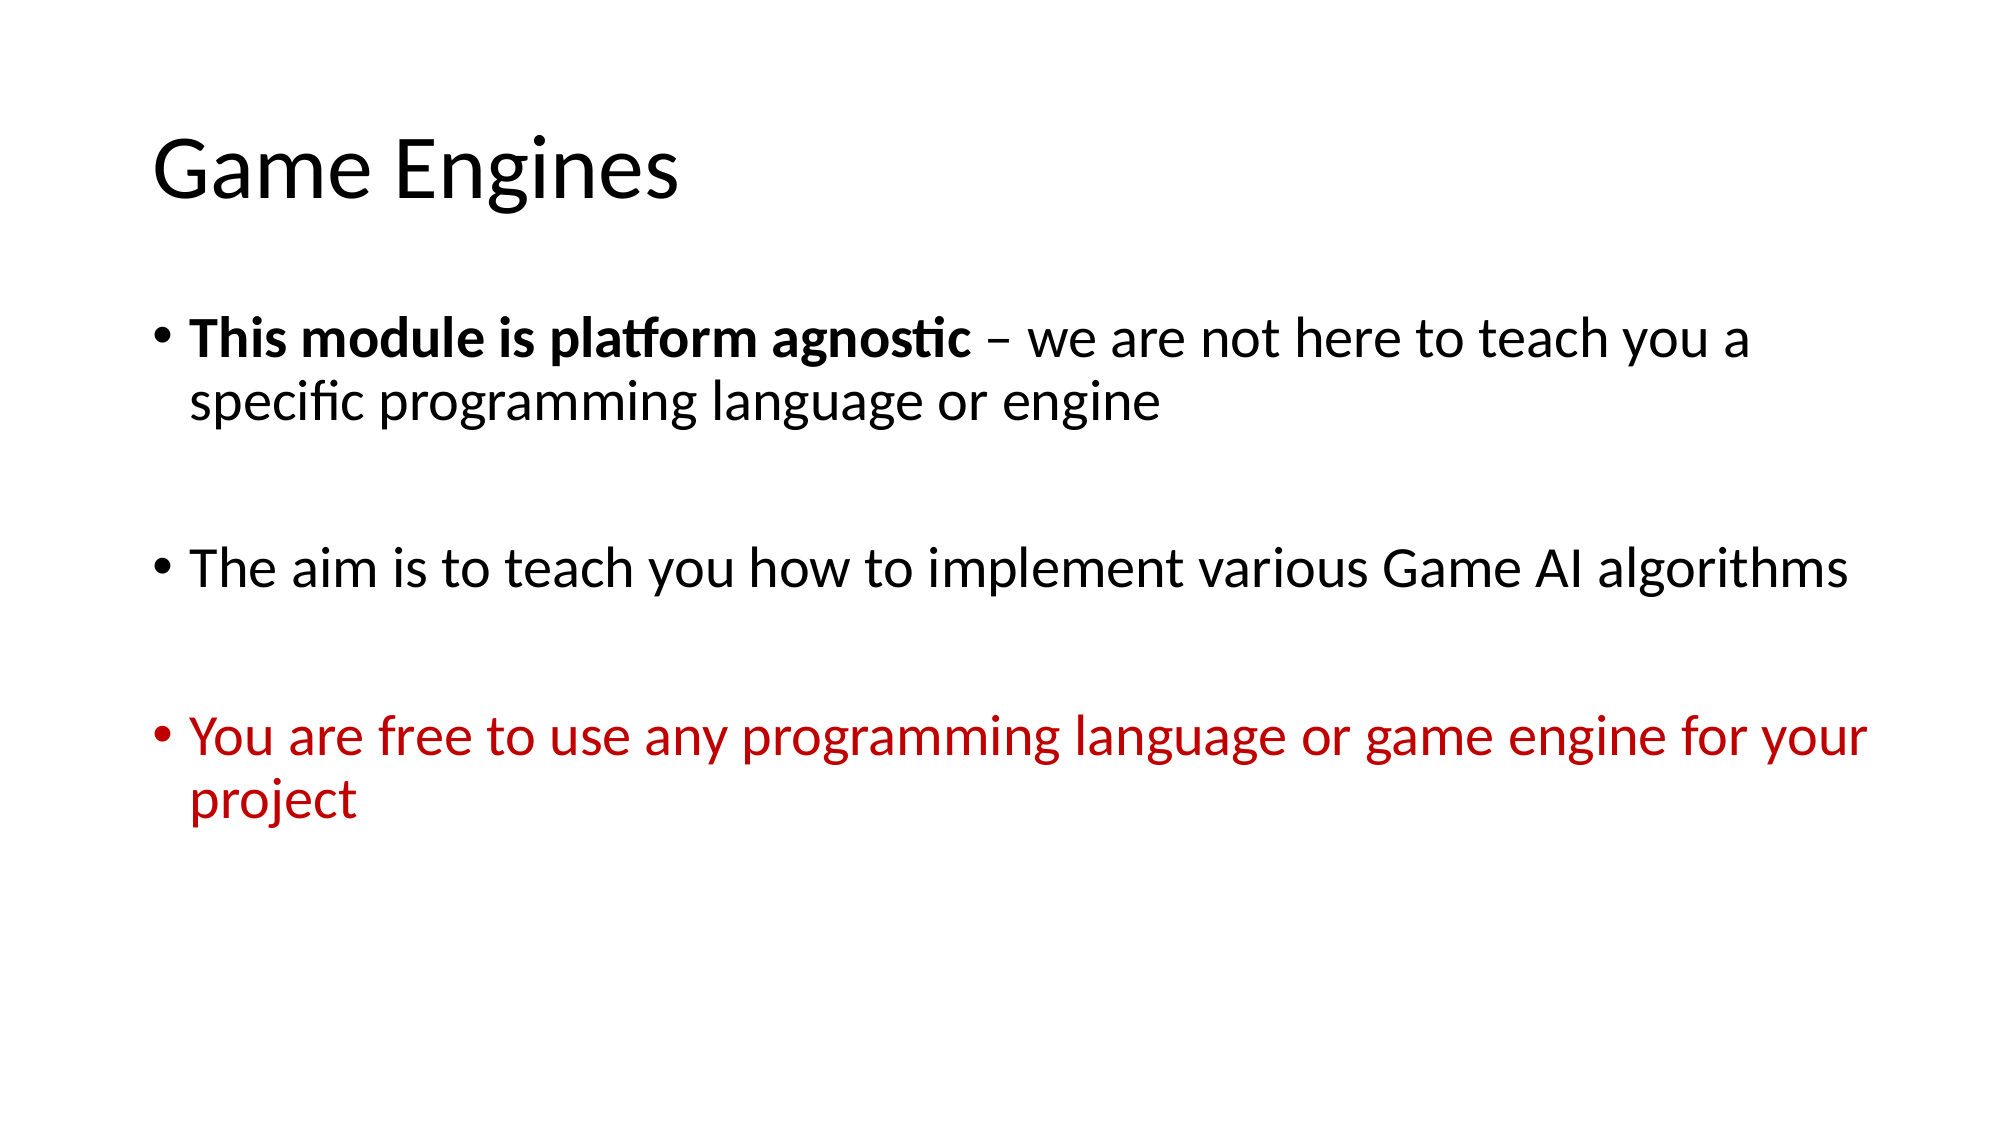

# Game Engines
This module is platform agnostic – we are not here to teach you a specific programming language or engine

The aim is to teach you how to implement various Game AI algorithms

You are free to use any programming language or game engine for your project